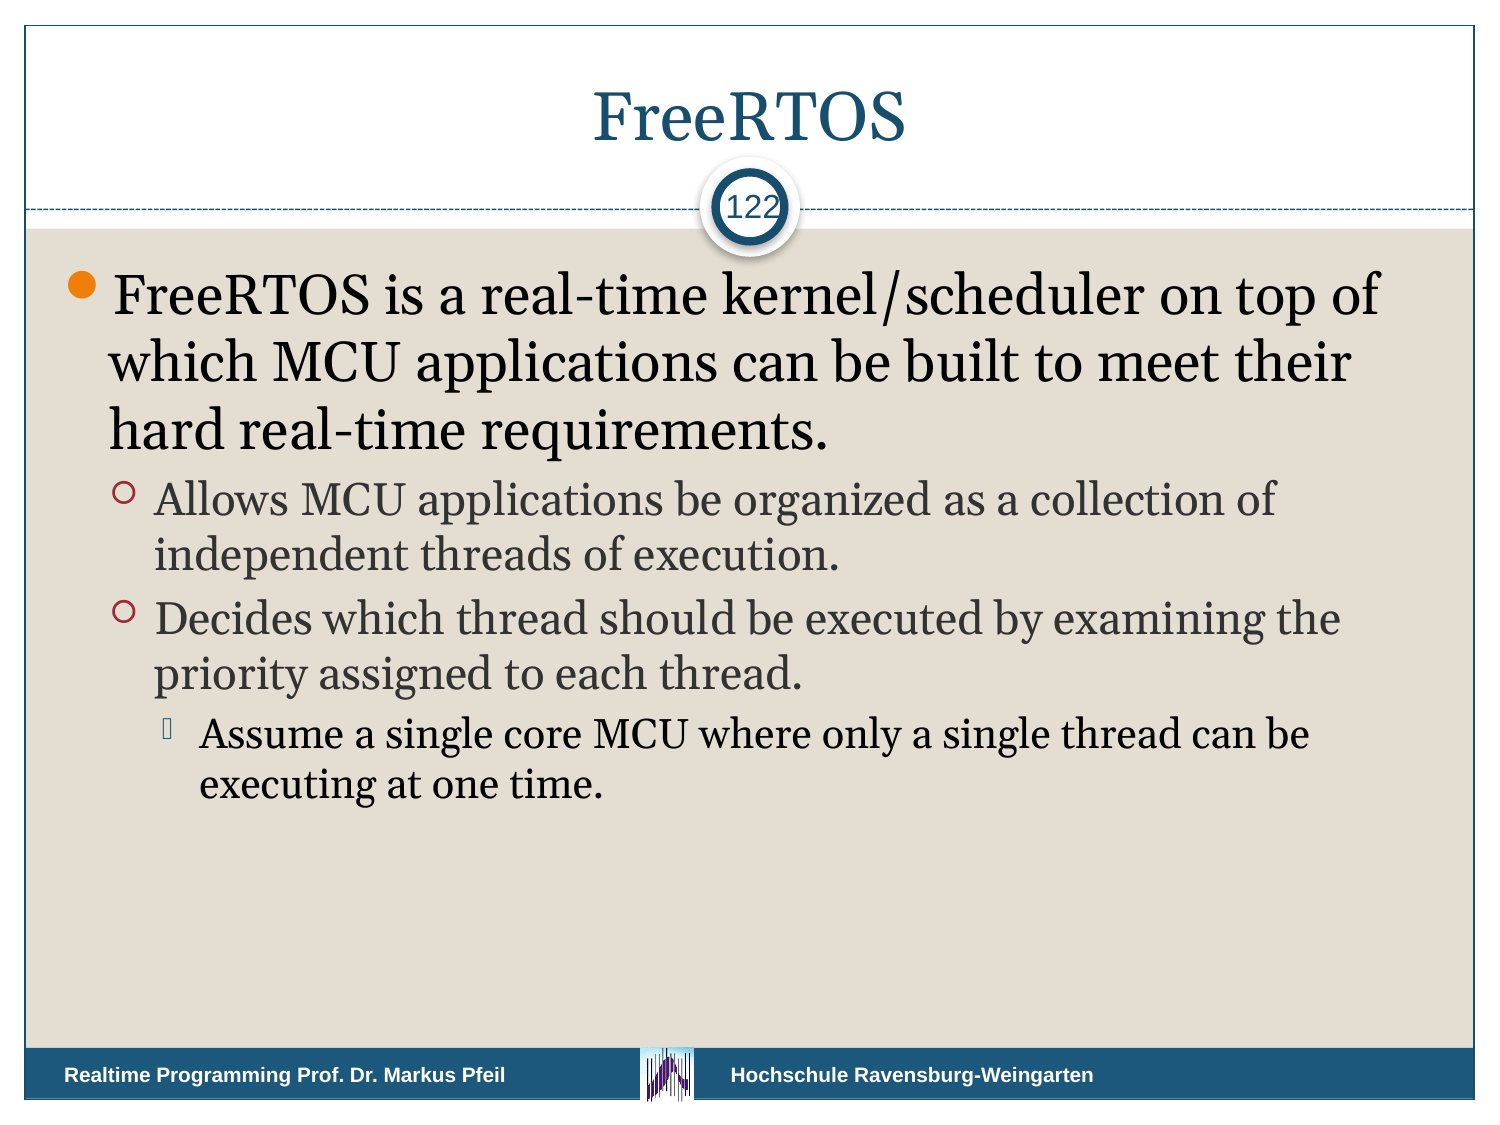

# FreeRTOS
122
FreeRTOS is a real-time kernel/scheduler on top of which MCU applications can be built to meet their hard real-time requirements.
Allows MCU applications be organized as a collection of independent threads of execution.
Decides which thread should be executed by examining the priority assigned to each thread.
Assume a single core MCU where only a single thread can be executing at one time.
Realtime Programming Prof. Dr. Markus Pfeil